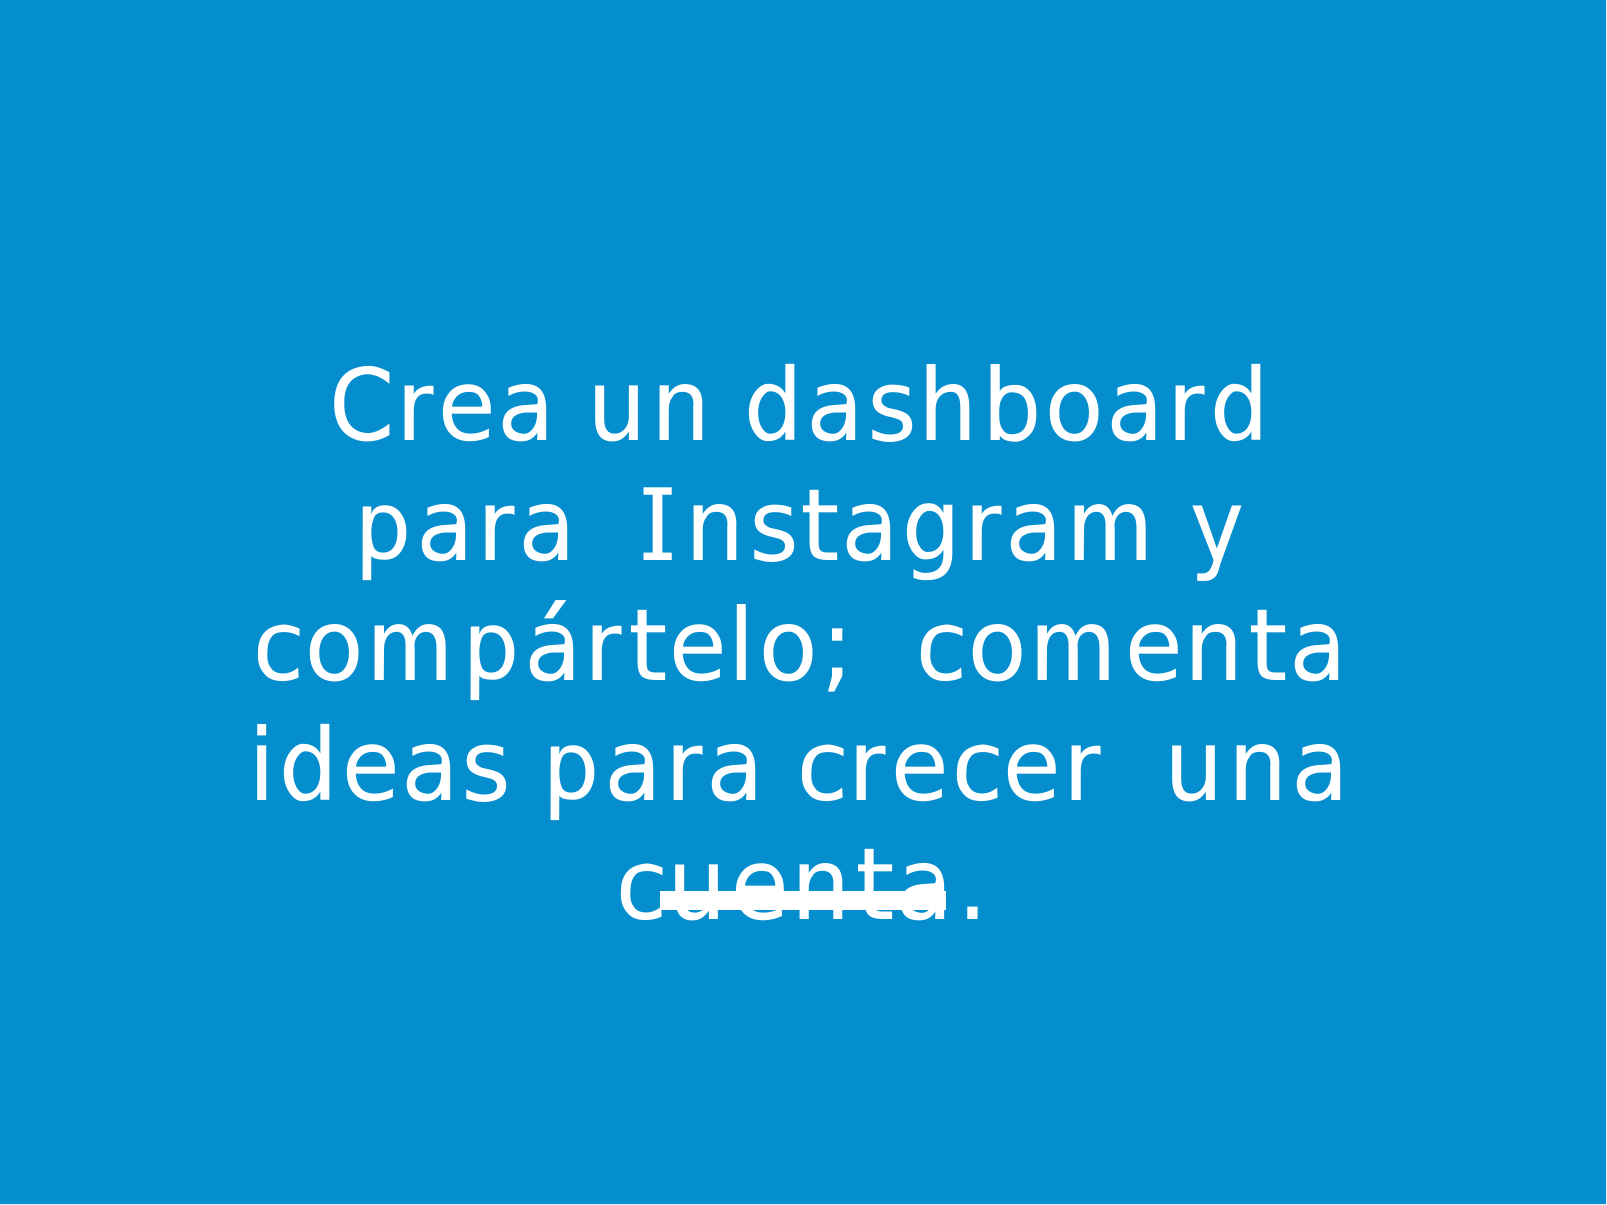

Crea un dashboard para  Instagram y compártelo;  comenta ideas para crecer  una cuenta.